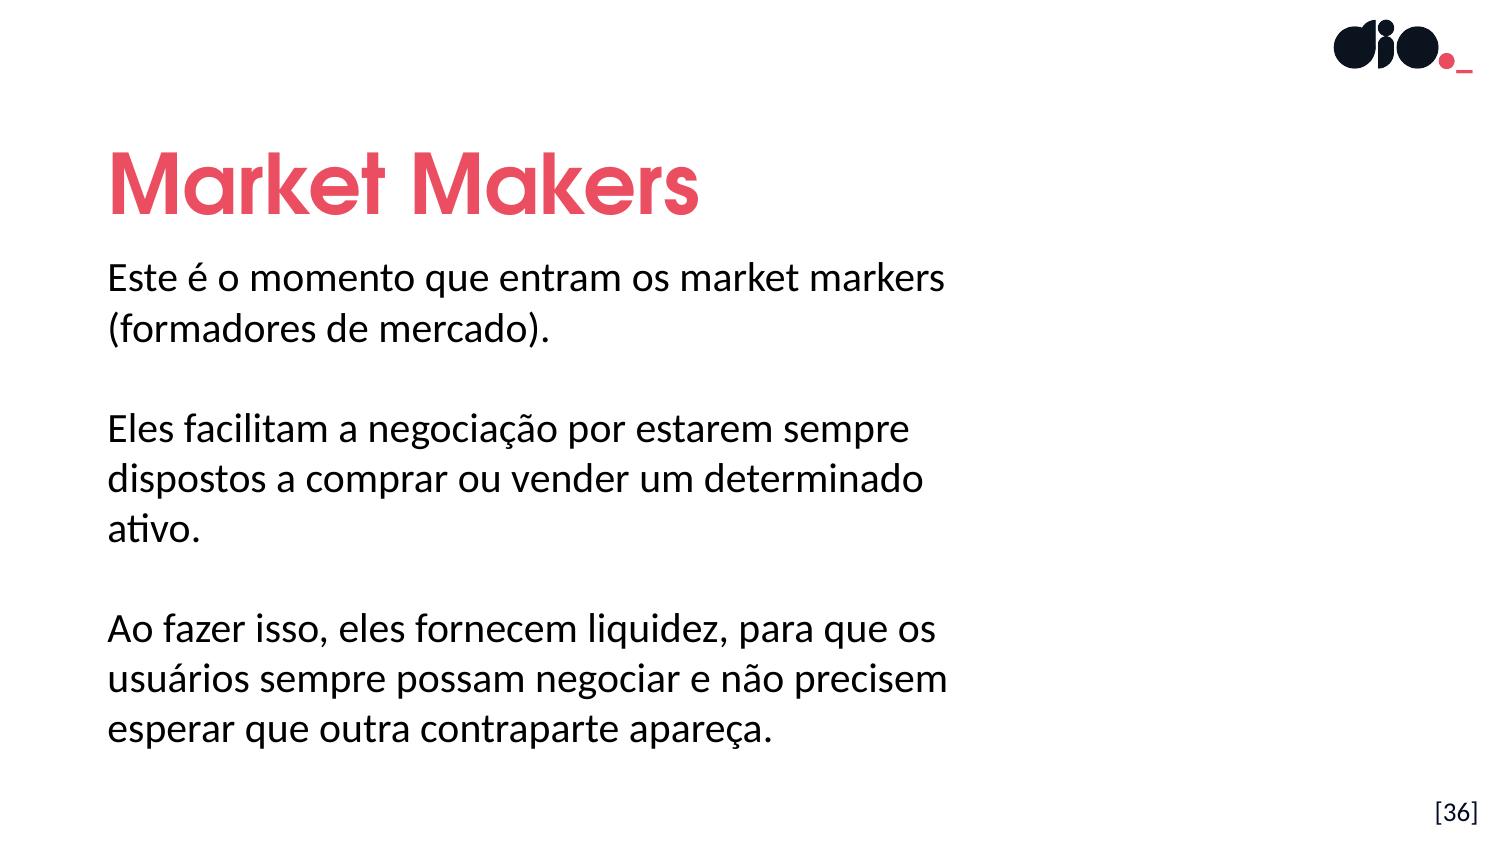

Market Makers
Este é o momento que entram os market markers (formadores de mercado).

Eles facilitam a negociação por estarem sempre dispostos a comprar ou vender um determinado ativo.

Ao fazer isso, eles fornecem liquidez, para que os usuários sempre possam negociar e não precisem esperar que outra contraparte apareça.
[36]